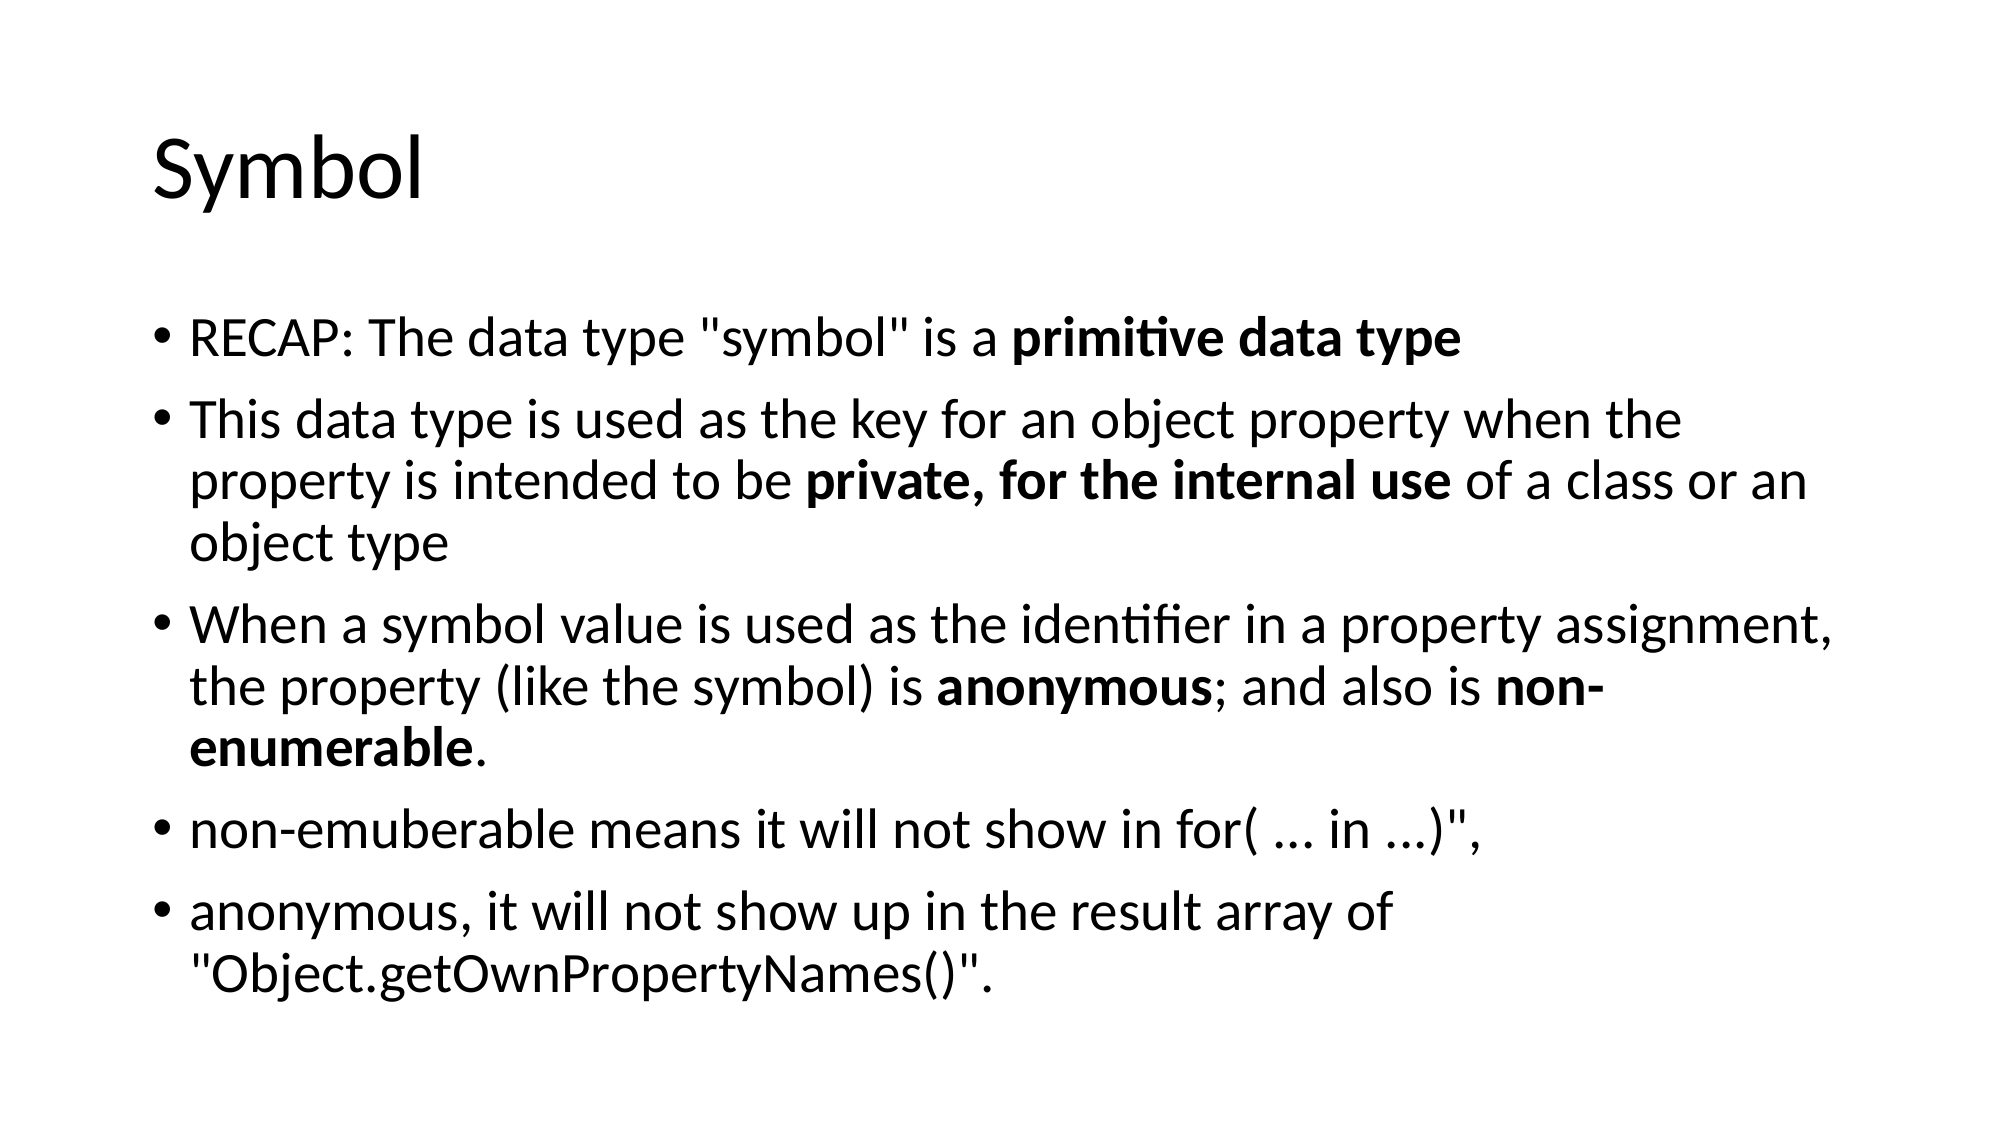

# Symbol
RECAP: The data type "symbol" is a primitive data type
This data type is used as the key for an object property when the property is intended to be private, for the internal use of a class or an object type
When a symbol value is used as the identifier in a property assignment, the property (like the symbol) is anonymous; and also is non-enumerable.
non-emuberable means it will not show in for( ... in ...)",
anonymous, it will not show up in the result array of "Object.getOwnPropertyNames()".